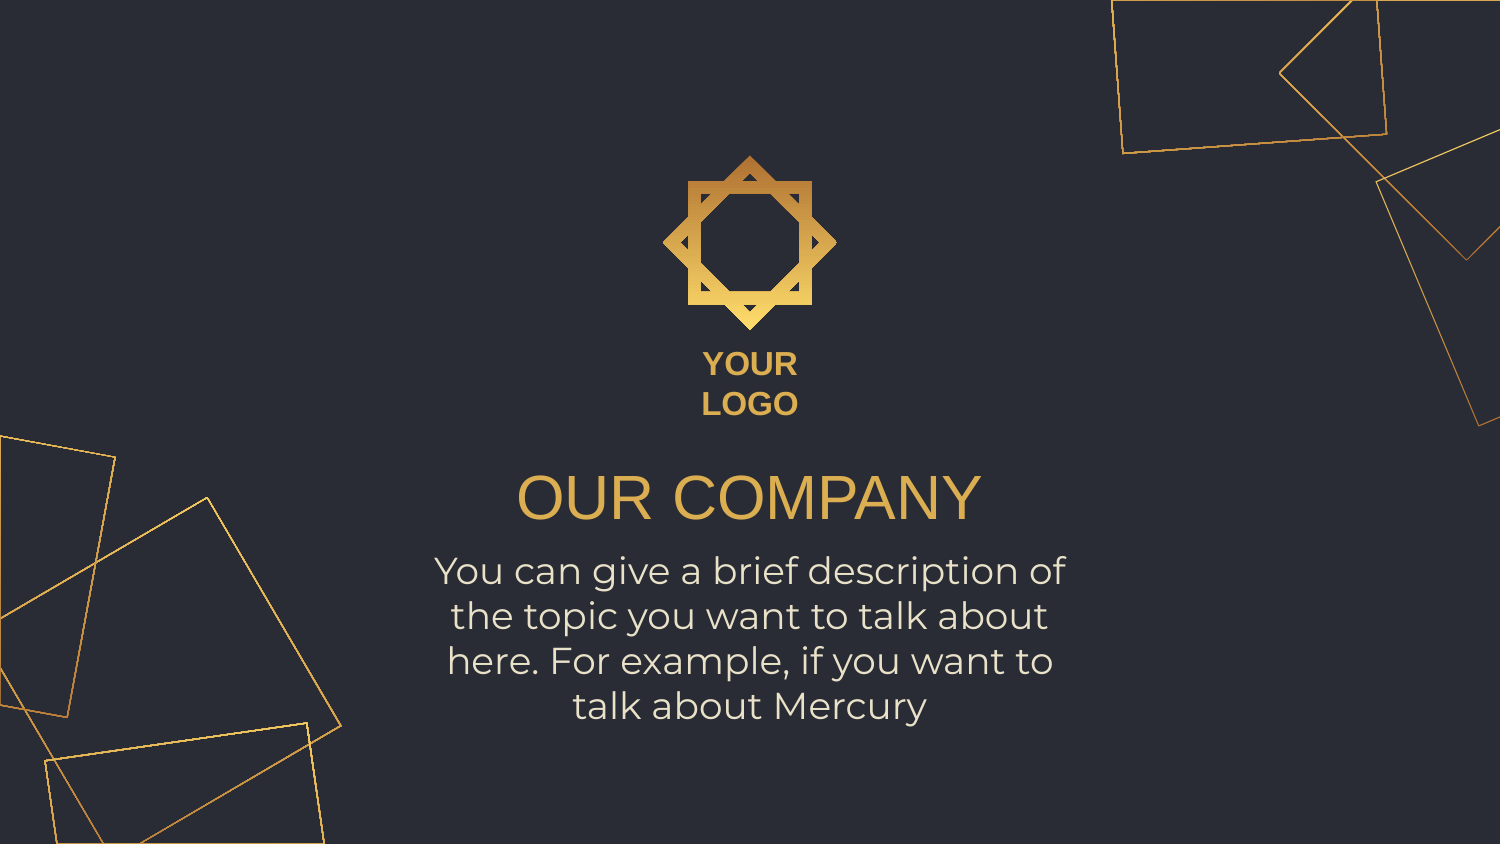

YOUR LOGO
# OUR COMPANY
You can give a brief description of the topic you want to talk about here. For example, if you want to talk about Mercury